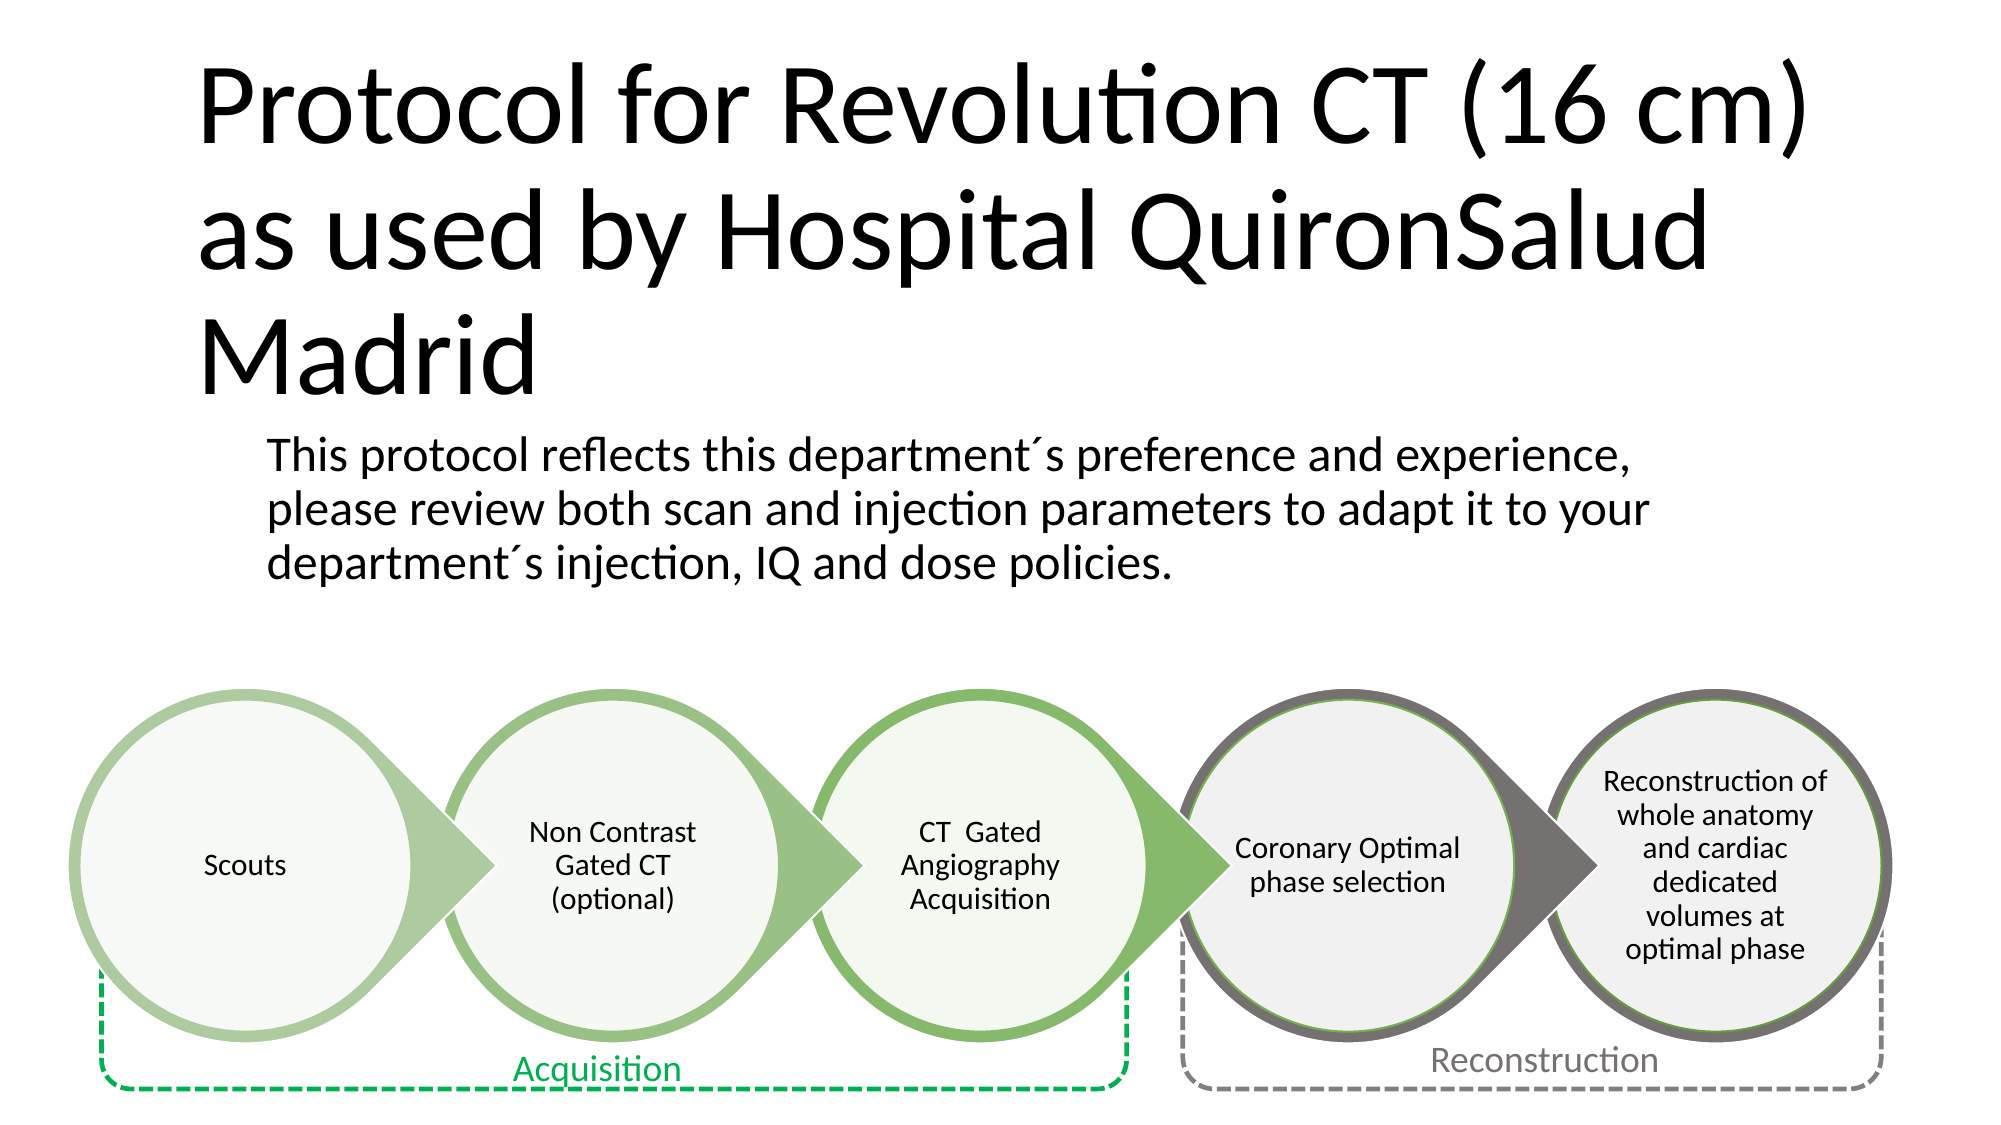

# Protocol for Revolution CT (16 cm) as used by Hospital QuironSalud Madrid
Reconstruction of whole anatomy and cardiac dedicated volumes at optimal phase
Coronary Optimal phase selection
CT  Gated Angiography Acquisition
Non Contrast Gated CT (optional)
Scouts
This protocol reflects this department´s preference and experience, please review both scan and injection parameters to adapt it to your department´s injection, IQ and dose policies.

Reconstruction
Acquisition